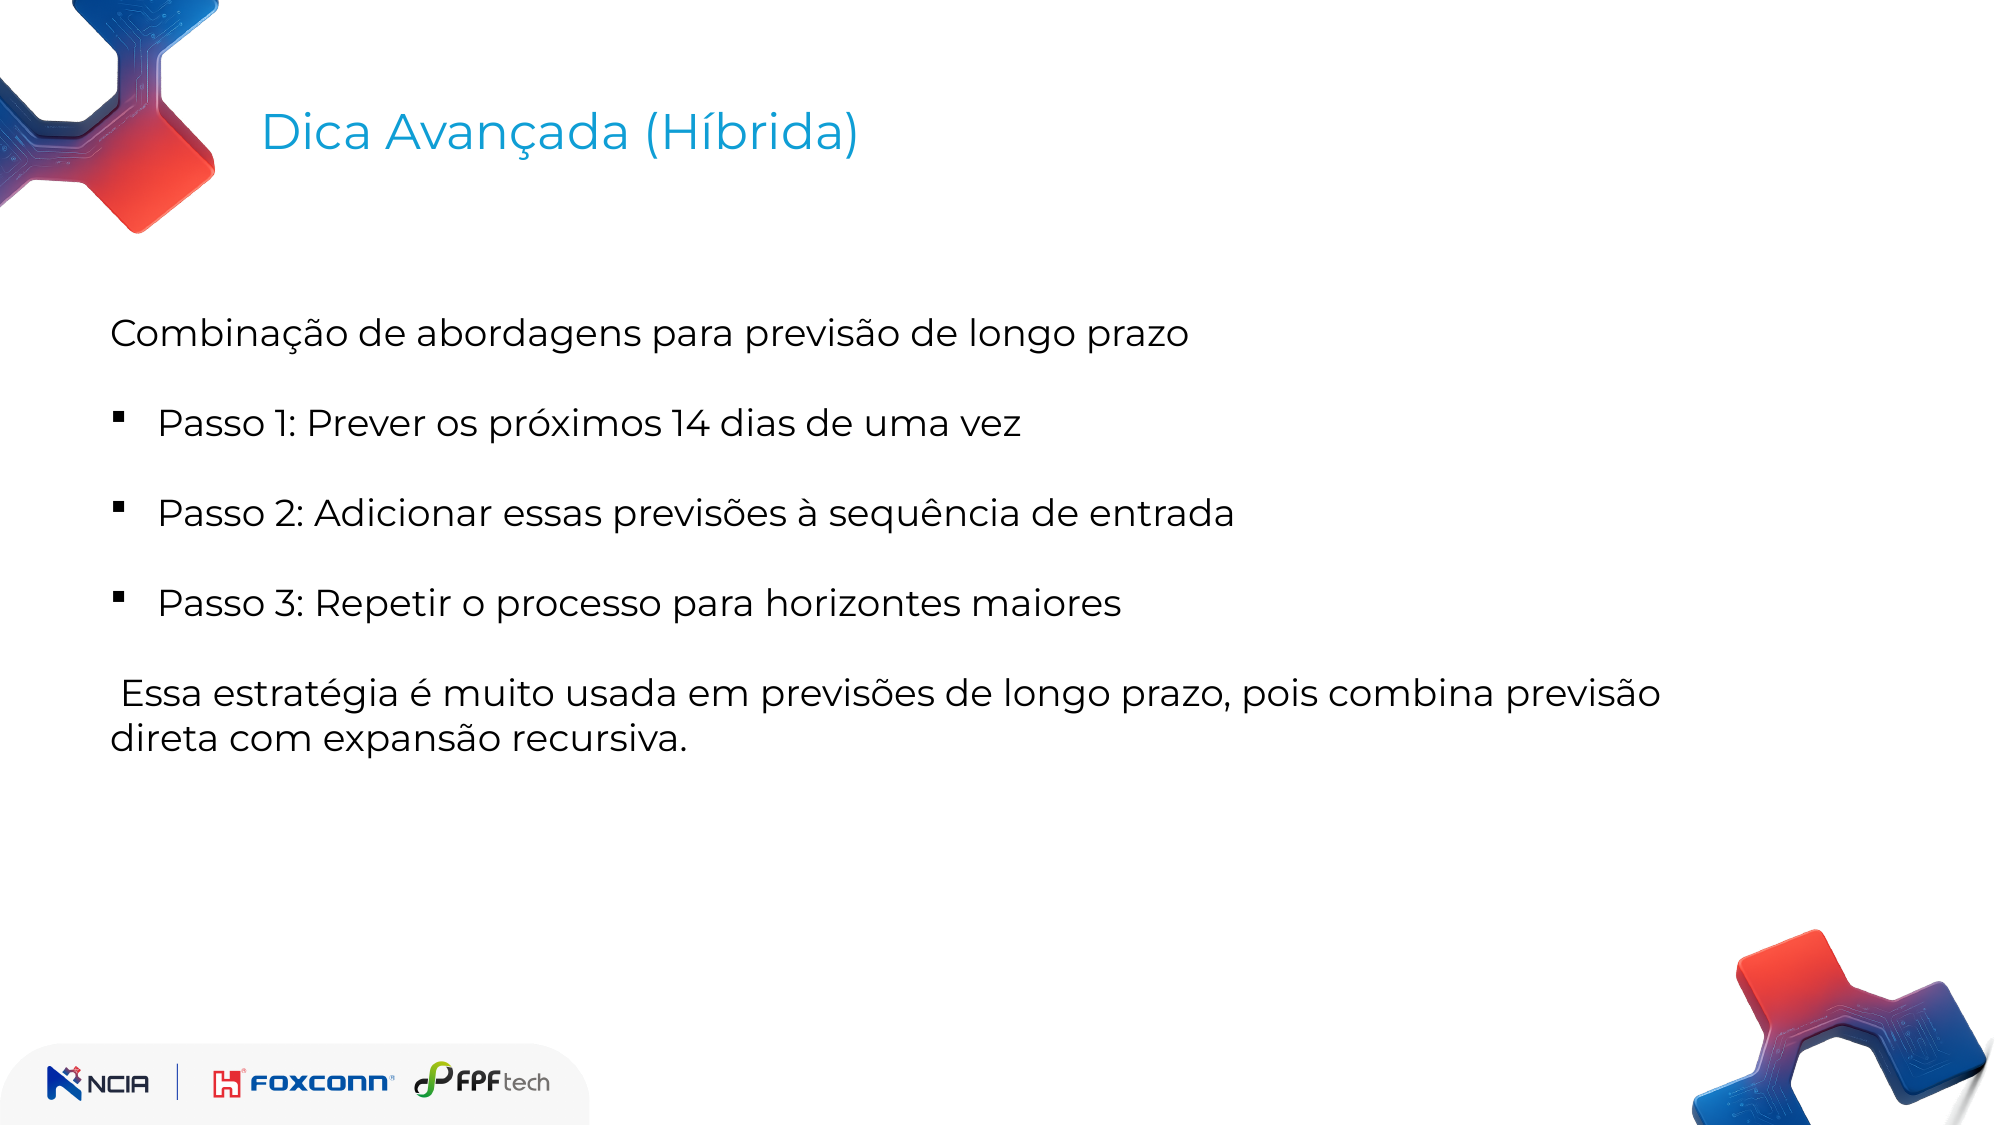

Dica Avançada (Híbrida)

Combinação de abordagens para previsão de longo prazo

Passo 1: Prever os próximos 14 dias de uma vez

Passo 2: Adicionar essas previsões à sequência de entrada

Passo 3: Repetir o processo para horizontes maiores

 Essa estratégia é muito usada em previsões de longo prazo, pois combina previsão direta com expansão recursiva.